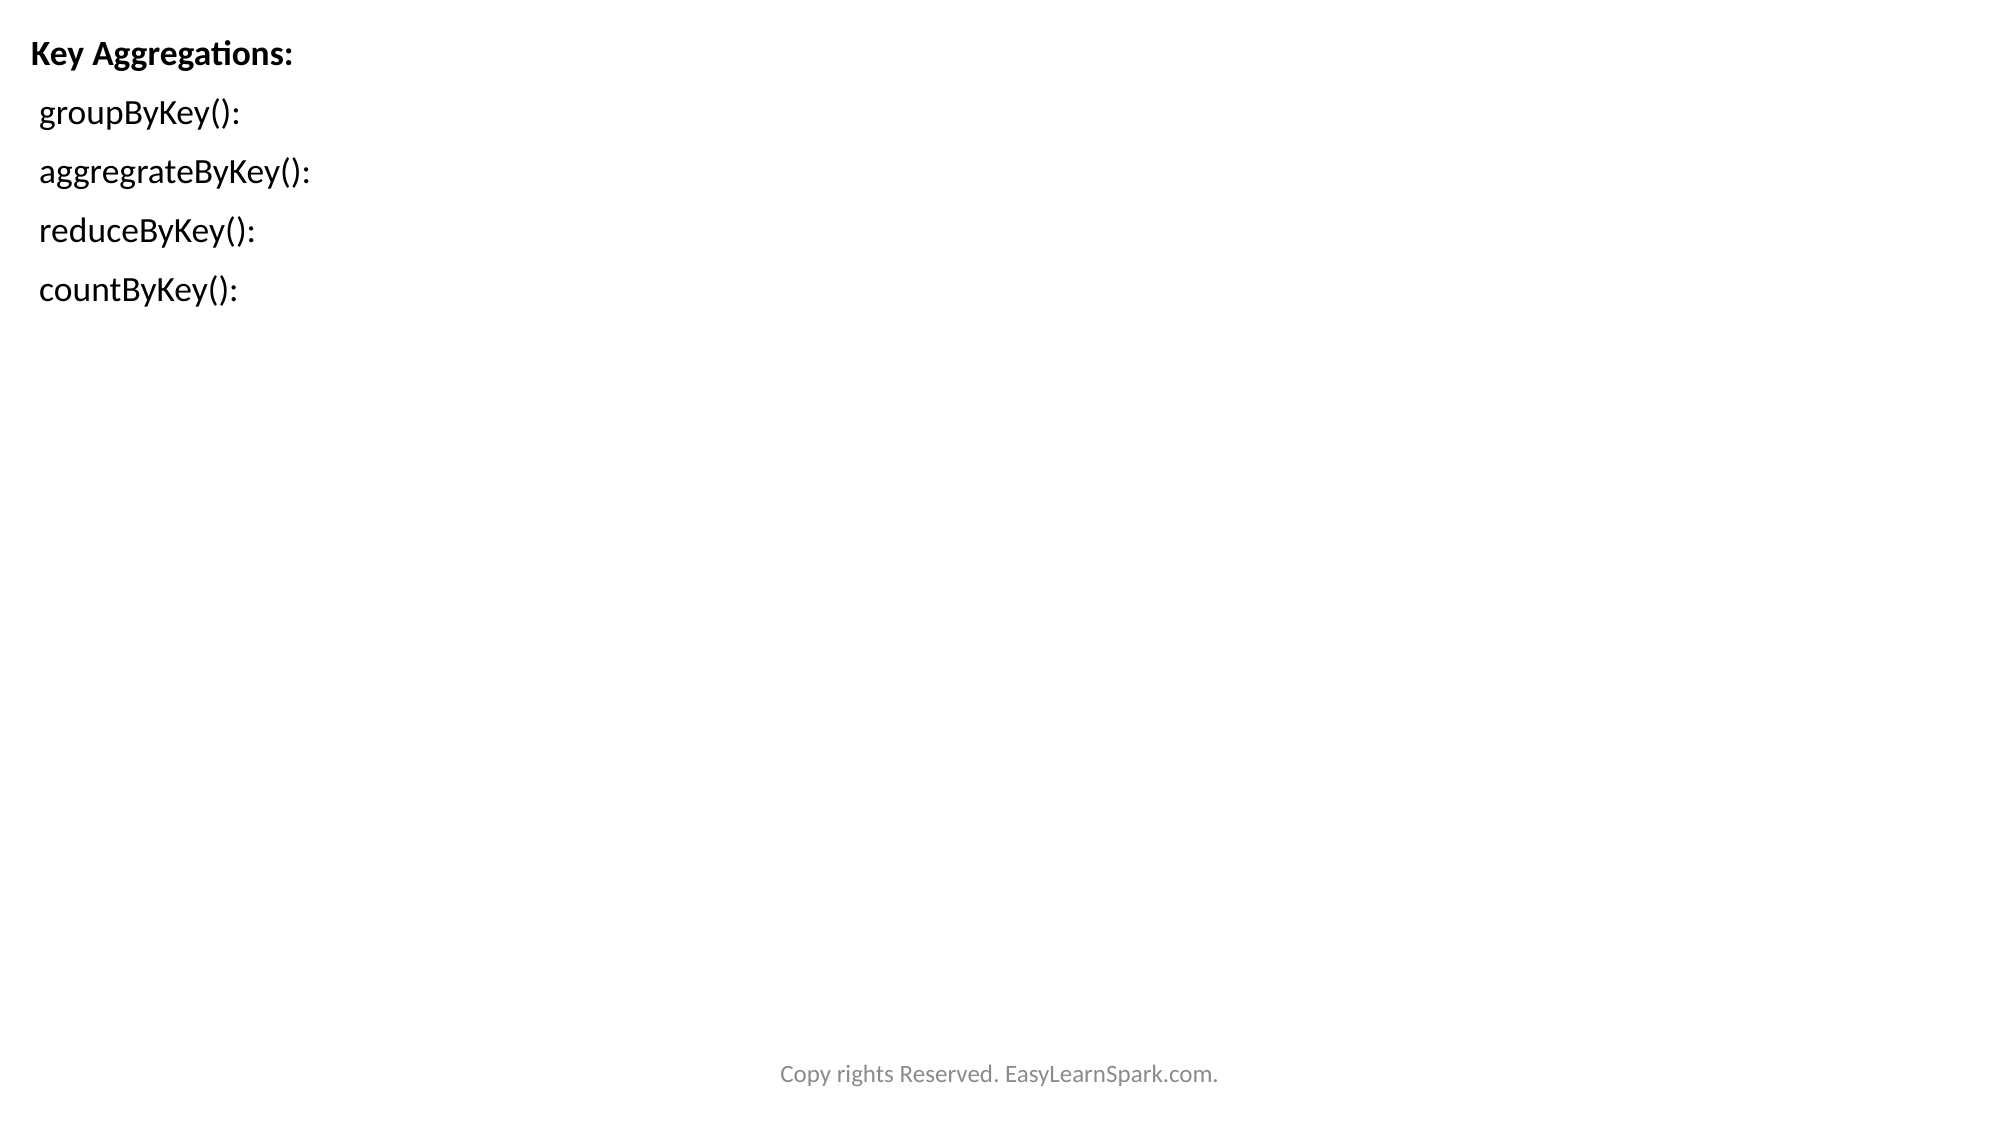

Key Aggregations:
 groupByKey():
 aggregrateByKey():
 reduceByKey():
 countByKey():

Copy rights Reserved. EasyLearnSpark.com.